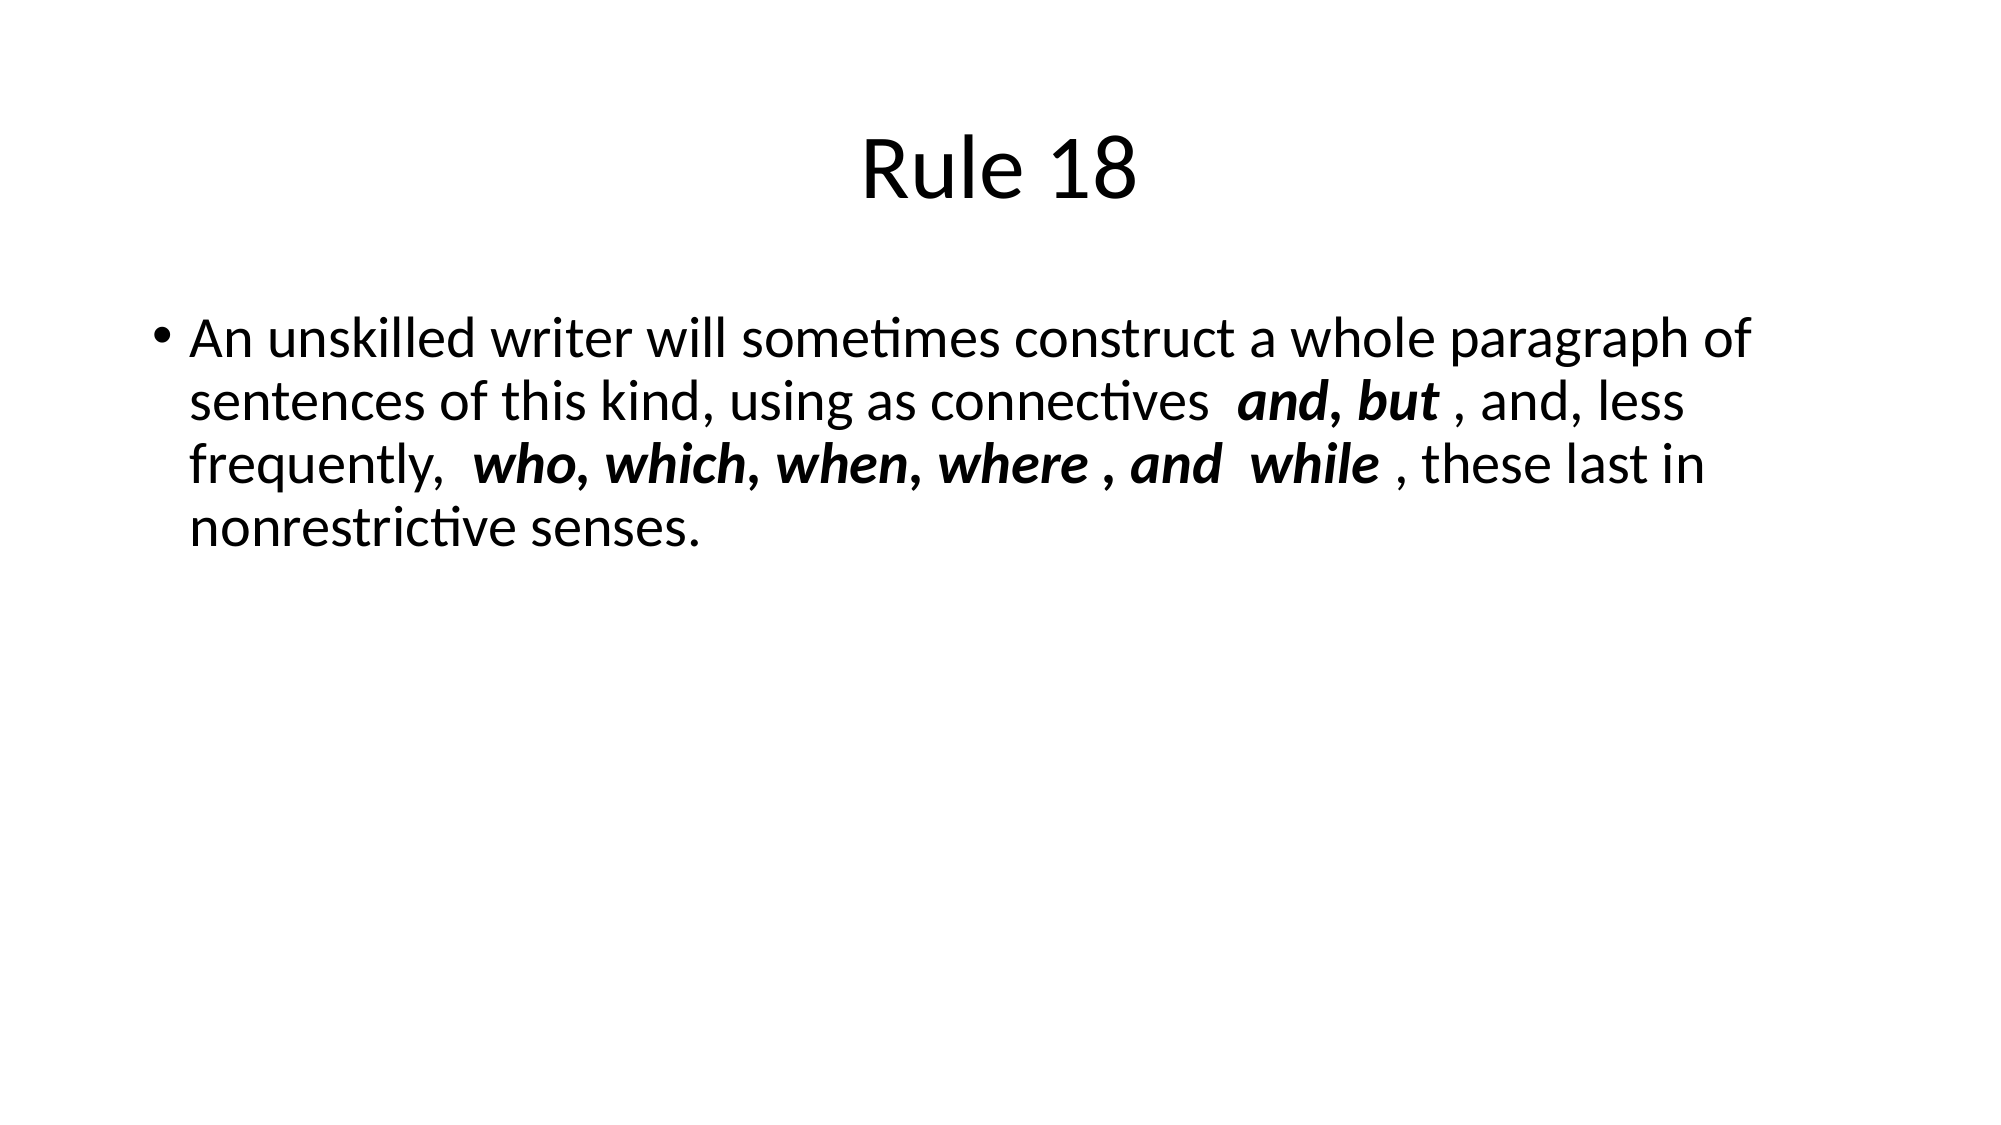

# Rule 18
An unskilled writer will sometimes construct a whole paragraph of sentences of this kind, using as connectives  and, but , and, less frequently,  who, which, when, where , and  while , these last in nonrestrictive senses.